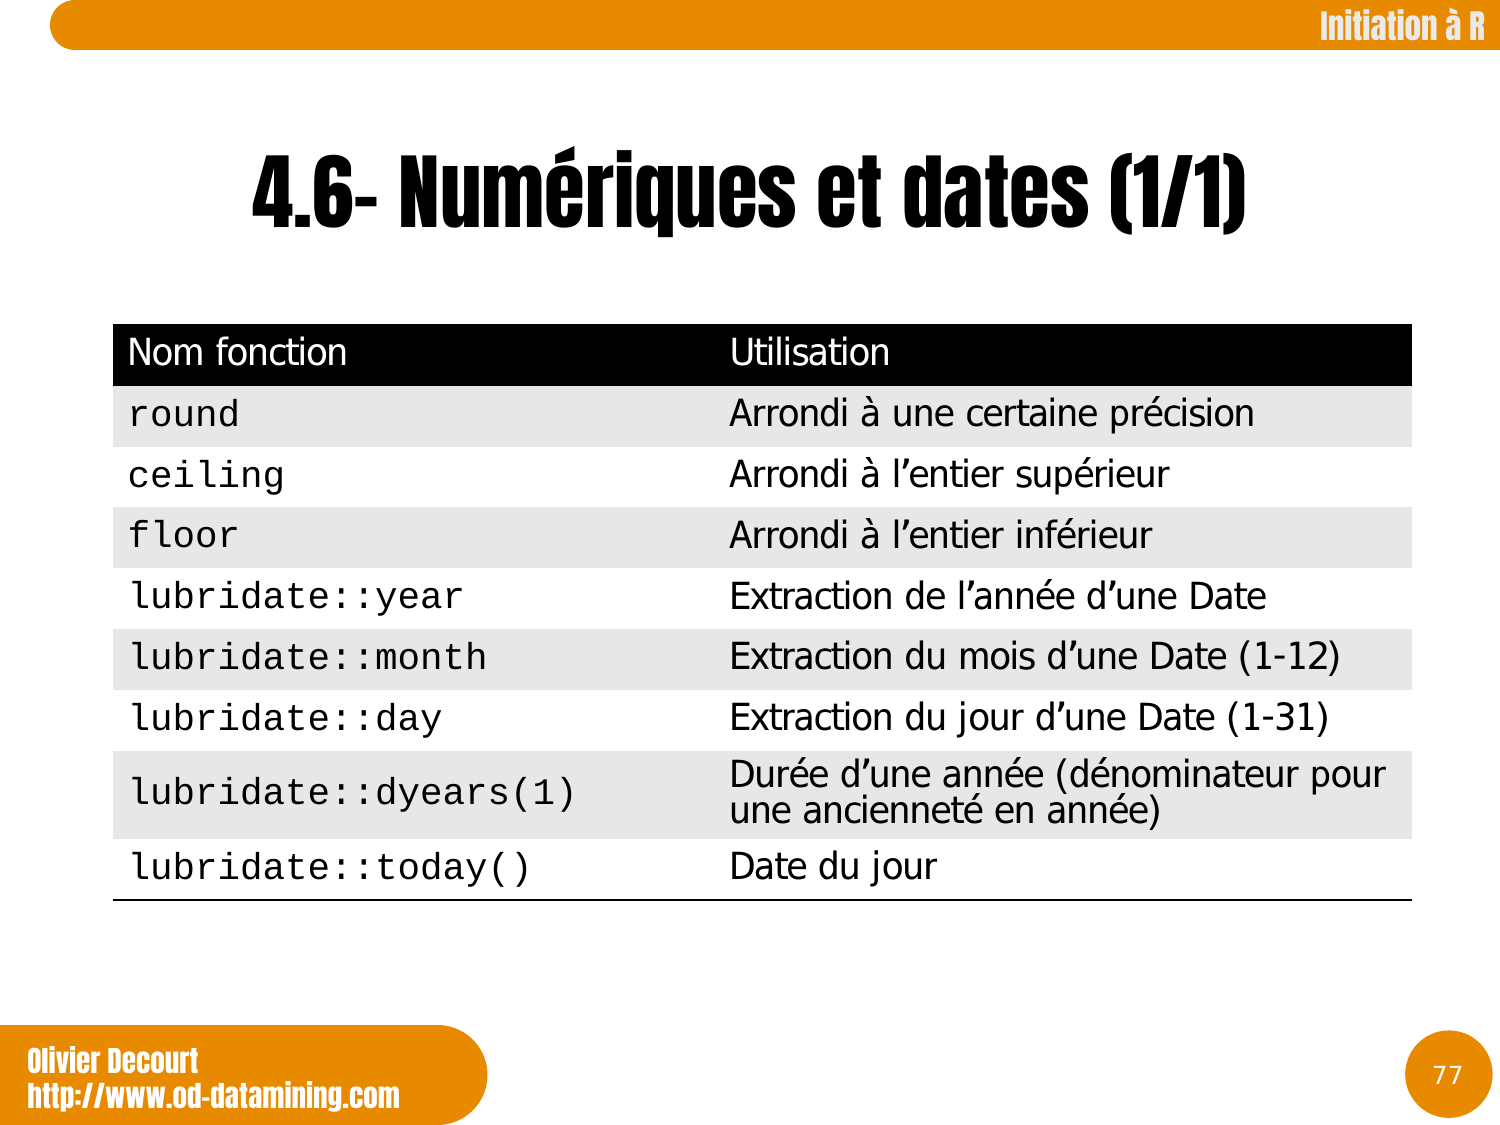

# 4.6- Numériques et dates (1/1)
| Nom fonction | Utilisation |
| --- | --- |
| round | Arrondi à une certaine précision |
| ceiling | Arrondi à l’entier supérieur |
| floor | Arrondi à l’entier inférieur |
| lubridate::year | Extraction de l’année d’une Date |
| lubridate::month | Extraction du mois d’une Date (1-12) |
| lubridate::day | Extraction du jour d’une Date (1-31) |
| lubridate::dyears(1) | Durée d’une année (dénominateur pour une ancienneté en année) |
| lubridate::today() | Date du jour |